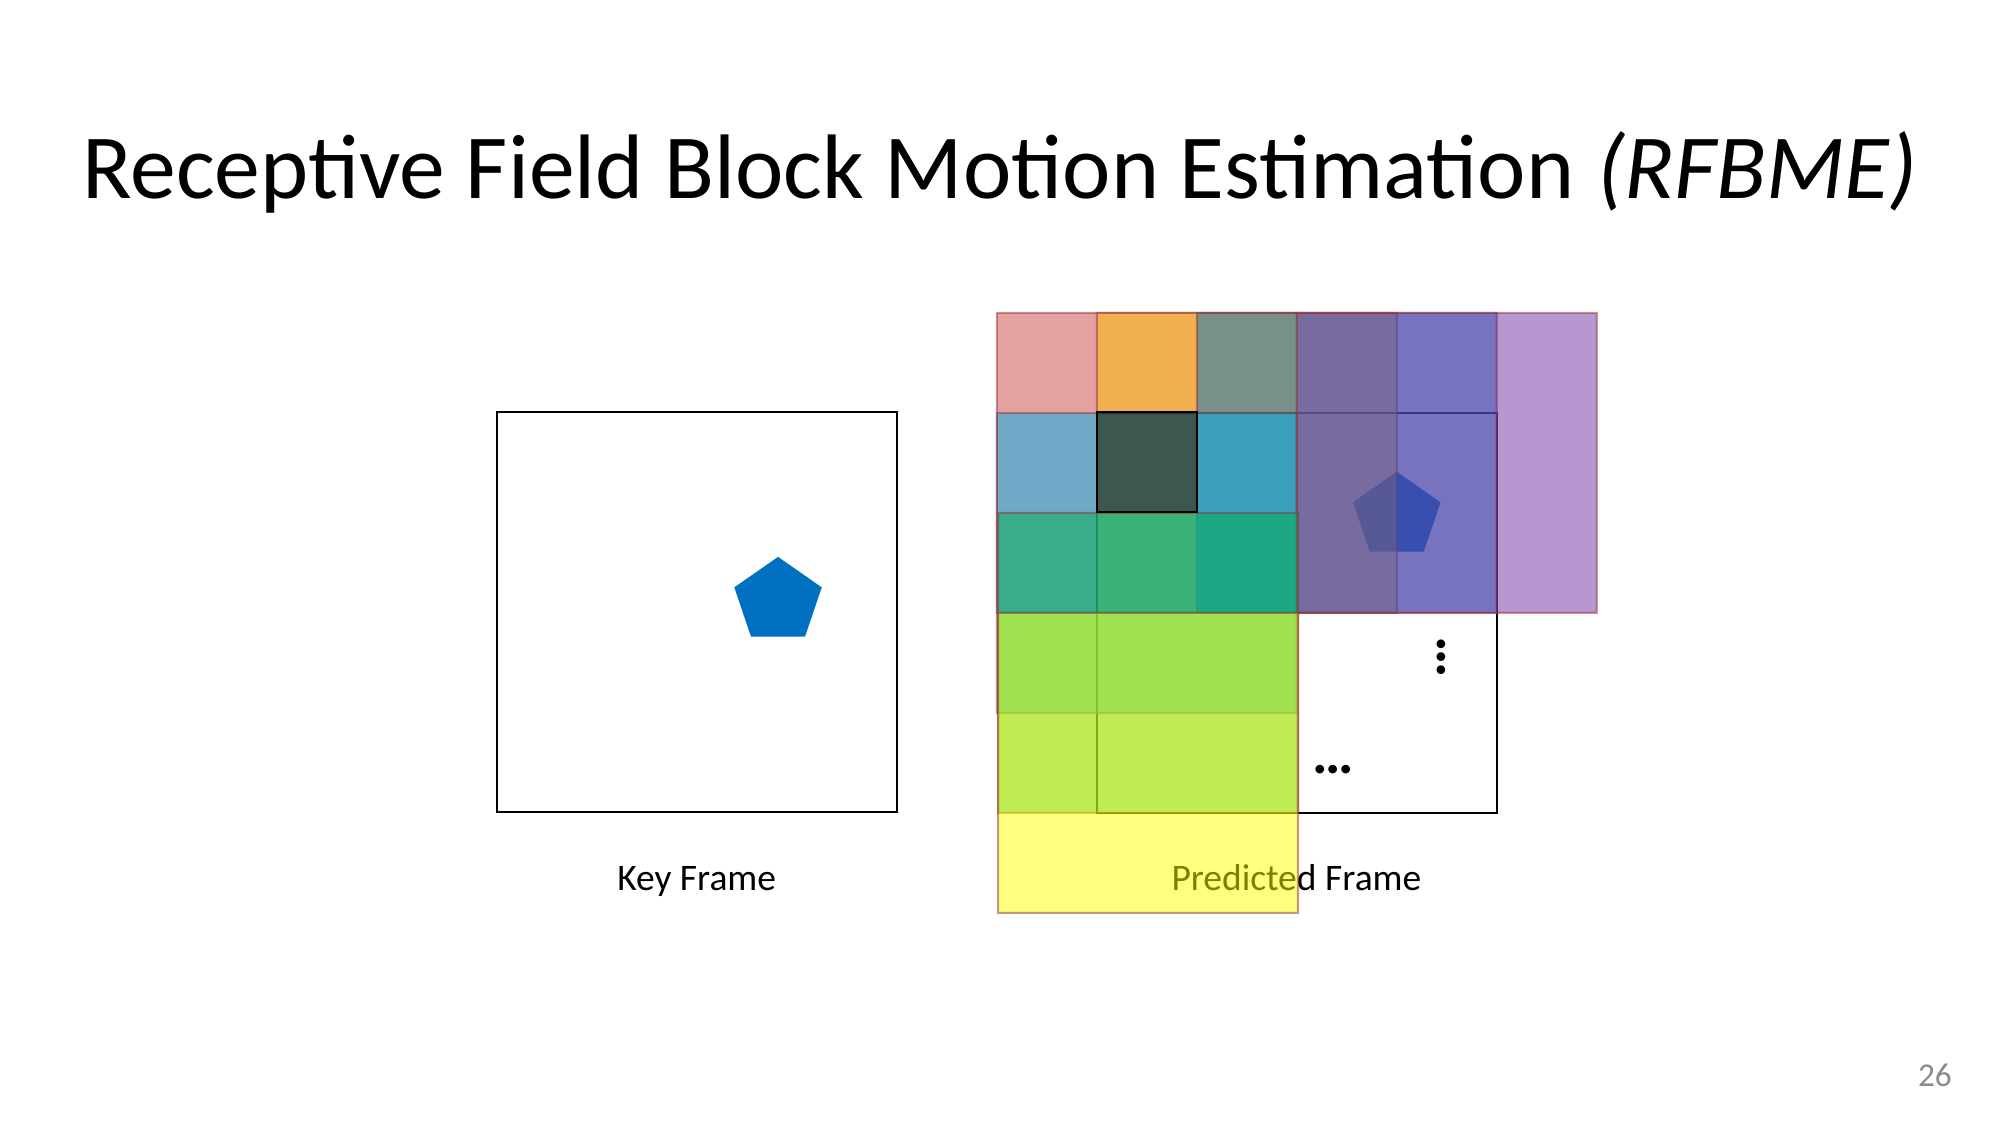

# Receptive Field Block Motion Estimation (RFBME)

…
…
Key Frame
Predicted Frame
26